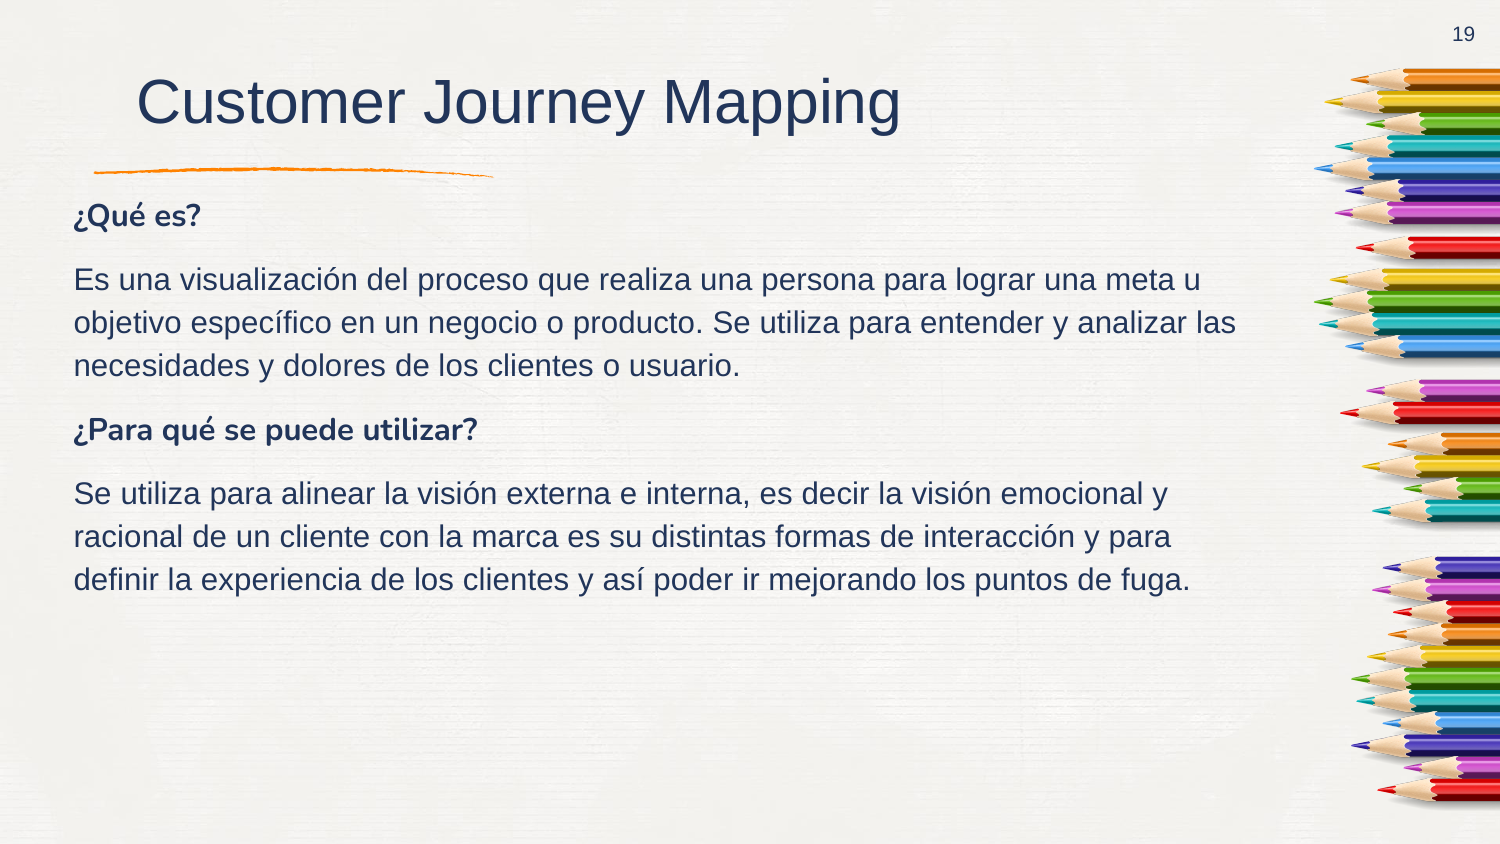

19
# Customer Journey Mapping
¿Qué es?
Es una visualización del proceso que realiza una persona para lograr una meta u objetivo específico en un negocio o producto. Se utiliza para entender y analizar las necesidades y dolores de los clientes o usuario.
¿Para qué se puede utilizar?
Se utiliza para alinear la visión externa e interna, es decir la visión emocional y racional de un cliente con la marca es su distintas formas de interacción y para definir la experiencia de los clientes y así poder ir mejorando los puntos de fuga.